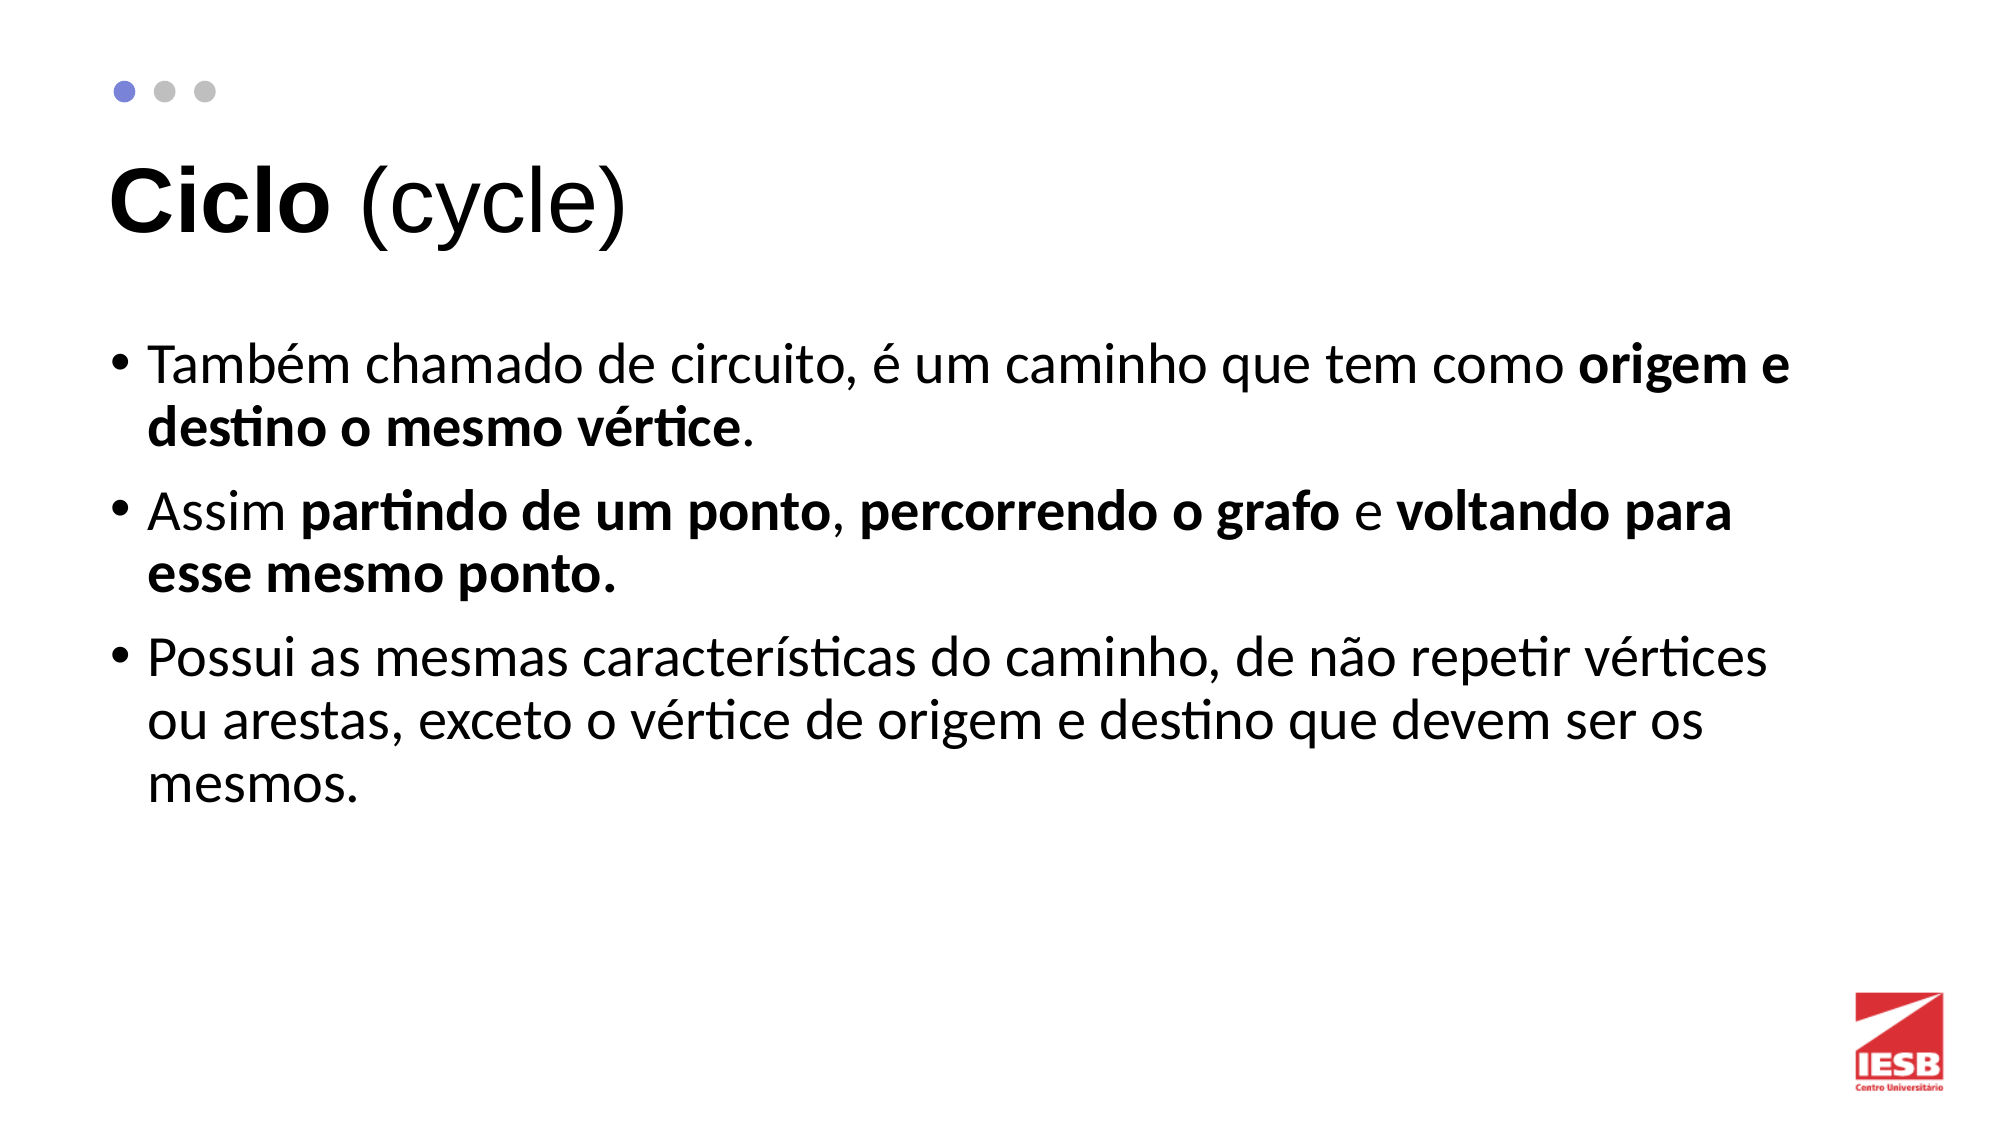

# Ciclo (cycle)
Também chamado de circuito, é um caminho que tem como origem e destino o mesmo vértice.
Assim partindo de um ponto, percorrendo o grafo e voltando para esse mesmo ponto.
Possui as mesmas características do caminho, de não repetir vértices ou arestas, exceto o vértice de origem e destino que devem ser os mesmos.